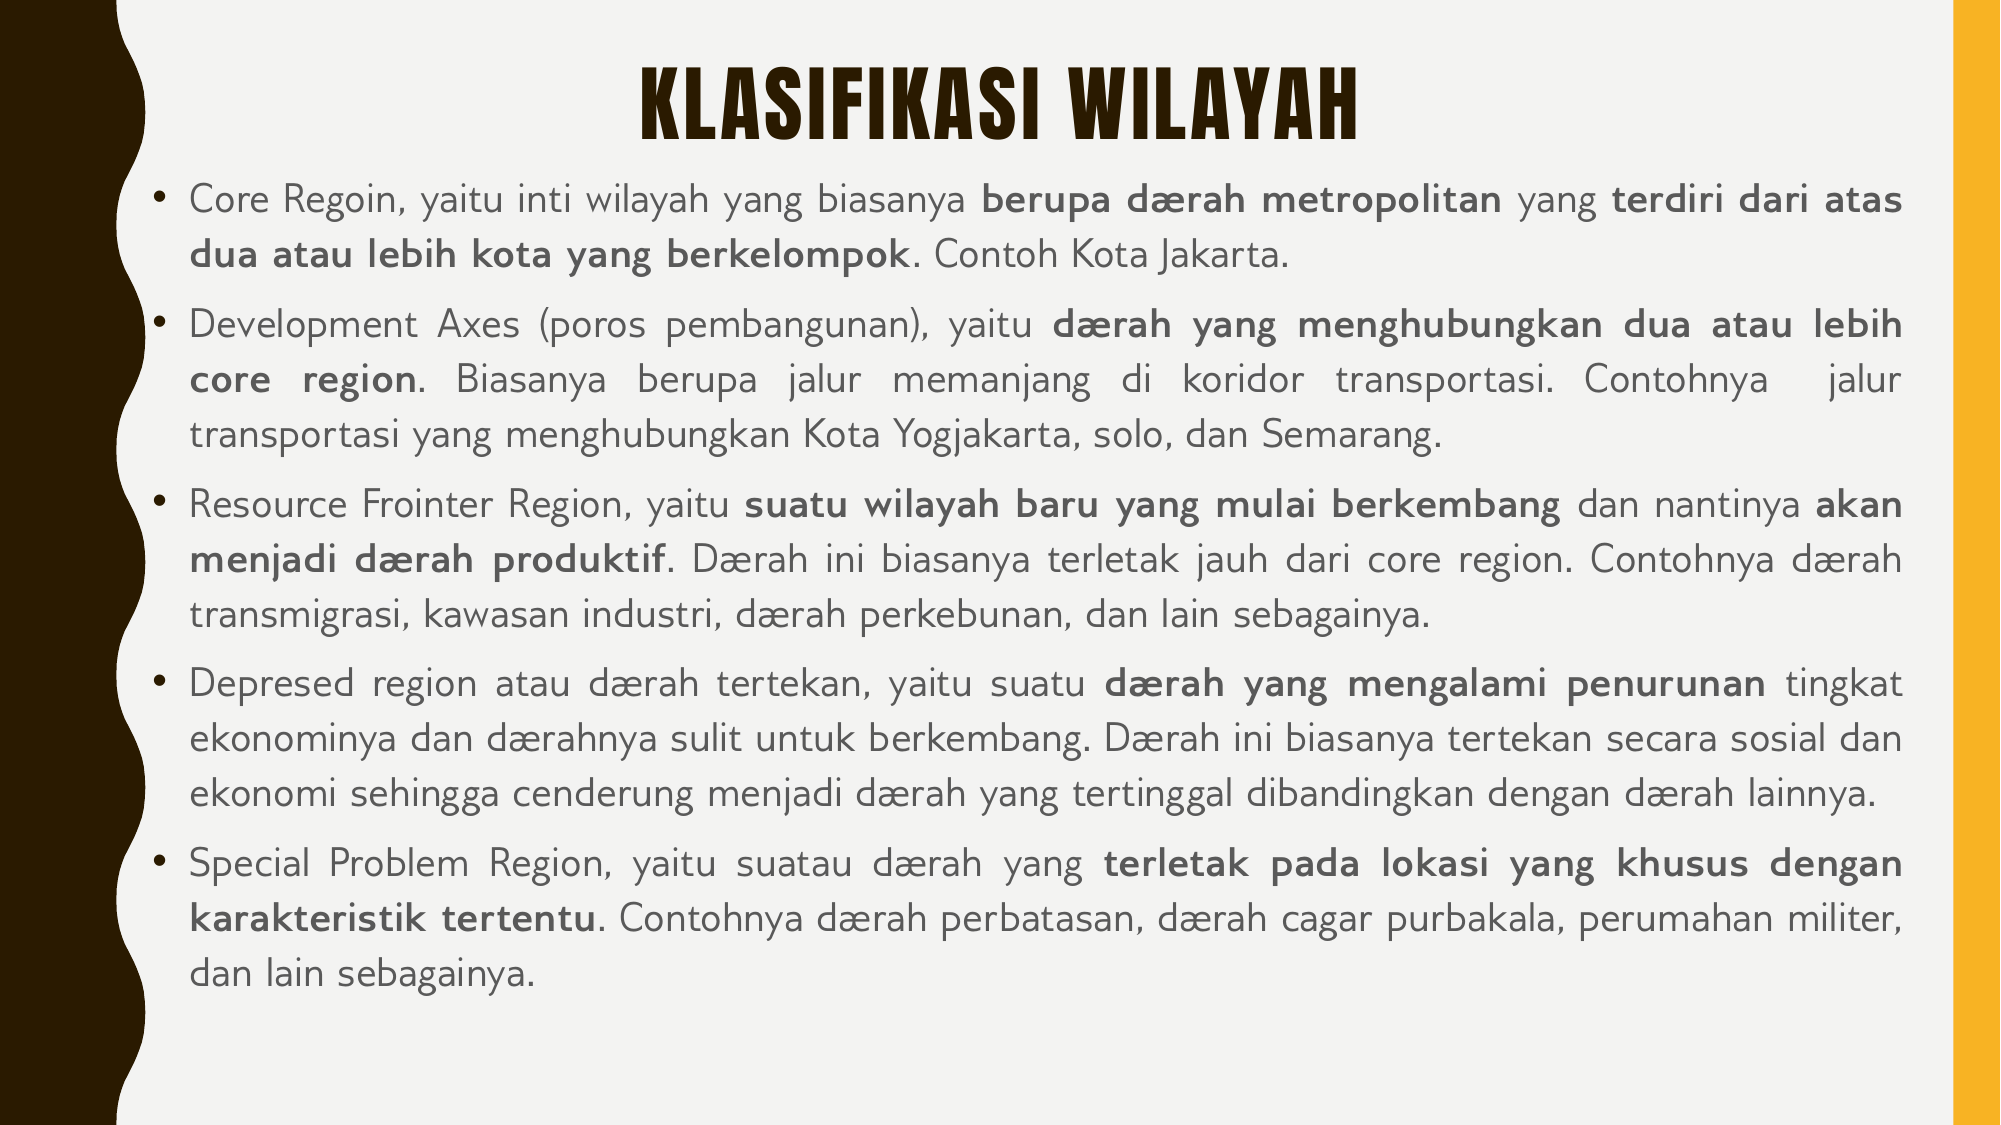

# Klasifikasi wilayah
Core Regoin, yaitu inti wilayah yang biasanya berupa daerah metropolitan yang terdiri dari atas dua atau lebih kota yang berkelompok. Contoh Kota Jakarta.
Development Axes (poros pembangunan), yaitu daerah yang menghubungkan dua atau lebih core region. Biasanya berupa jalur memanjang di koridor transportasi. Contohnya  jalur transportasi yang menghubungkan Kota Yogjakarta, solo, dan Semarang.
Resource Frointer Region, yaitu suatu wilayah baru yang mulai berkembang dan nantinya akan menjadi daerah produktif. Daerah ini biasanya terletak jauh dari core region. Contohnya daerah transmigrasi, kawasan industri, daerah perkebunan, dan lain sebagainya.
Depresed region atau daerah tertekan, yaitu suatu daerah yang mengalami penurunan tingkat ekonominya dan daerahnya sulit untuk berkembang. Daerah ini biasanya tertekan secara sosial dan ekonomi sehingga cenderung menjadi daerah yang tertinggal dibandingkan dengan daerah lainnya.
Special Problem Region, yaitu suatau daerah yang terletak pada lokasi yang khusus dengan karakteristik tertentu. Contohnya daerah perbatasan, daerah cagar purbakala, perumahan militer, dan lain sebagainya.